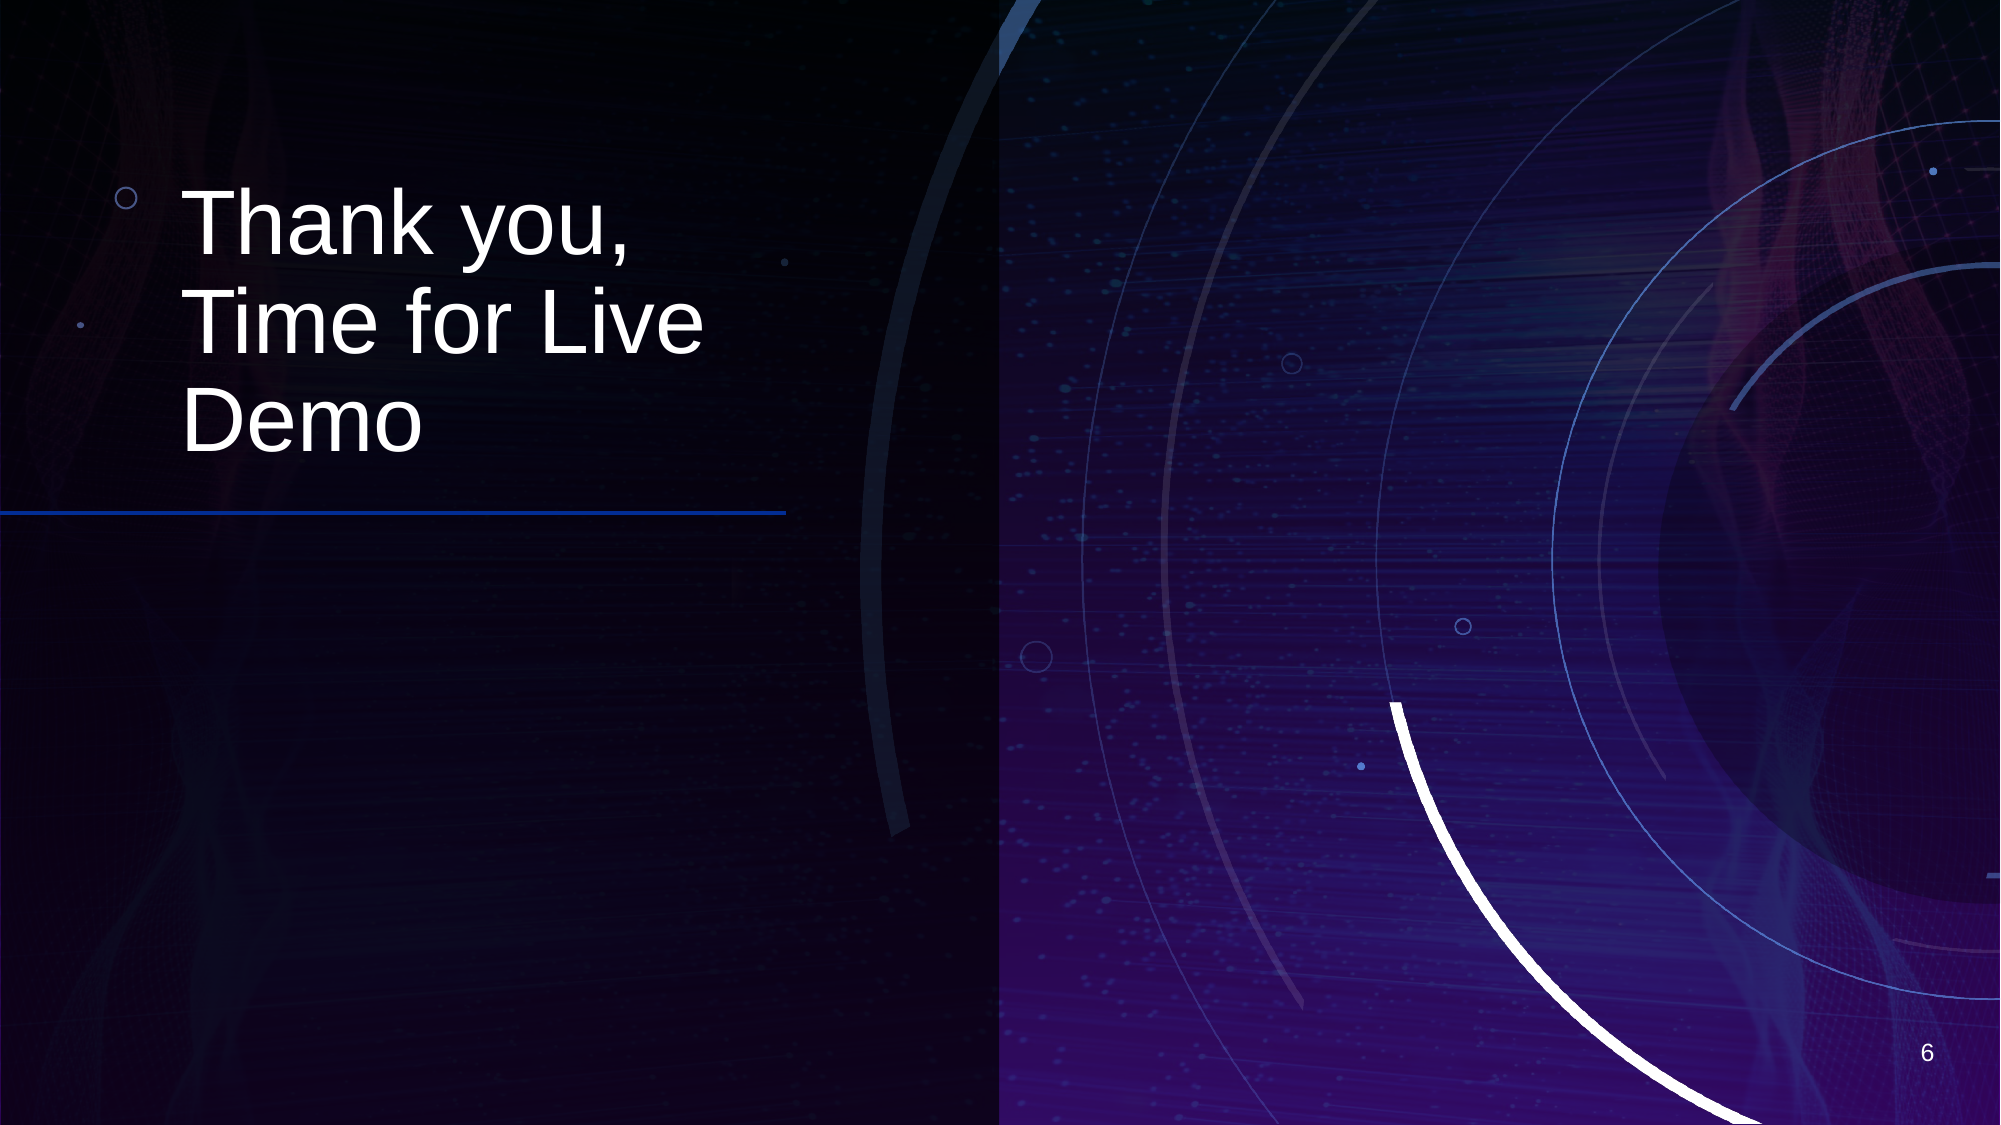

# Thank you, Time for Live Demo
6